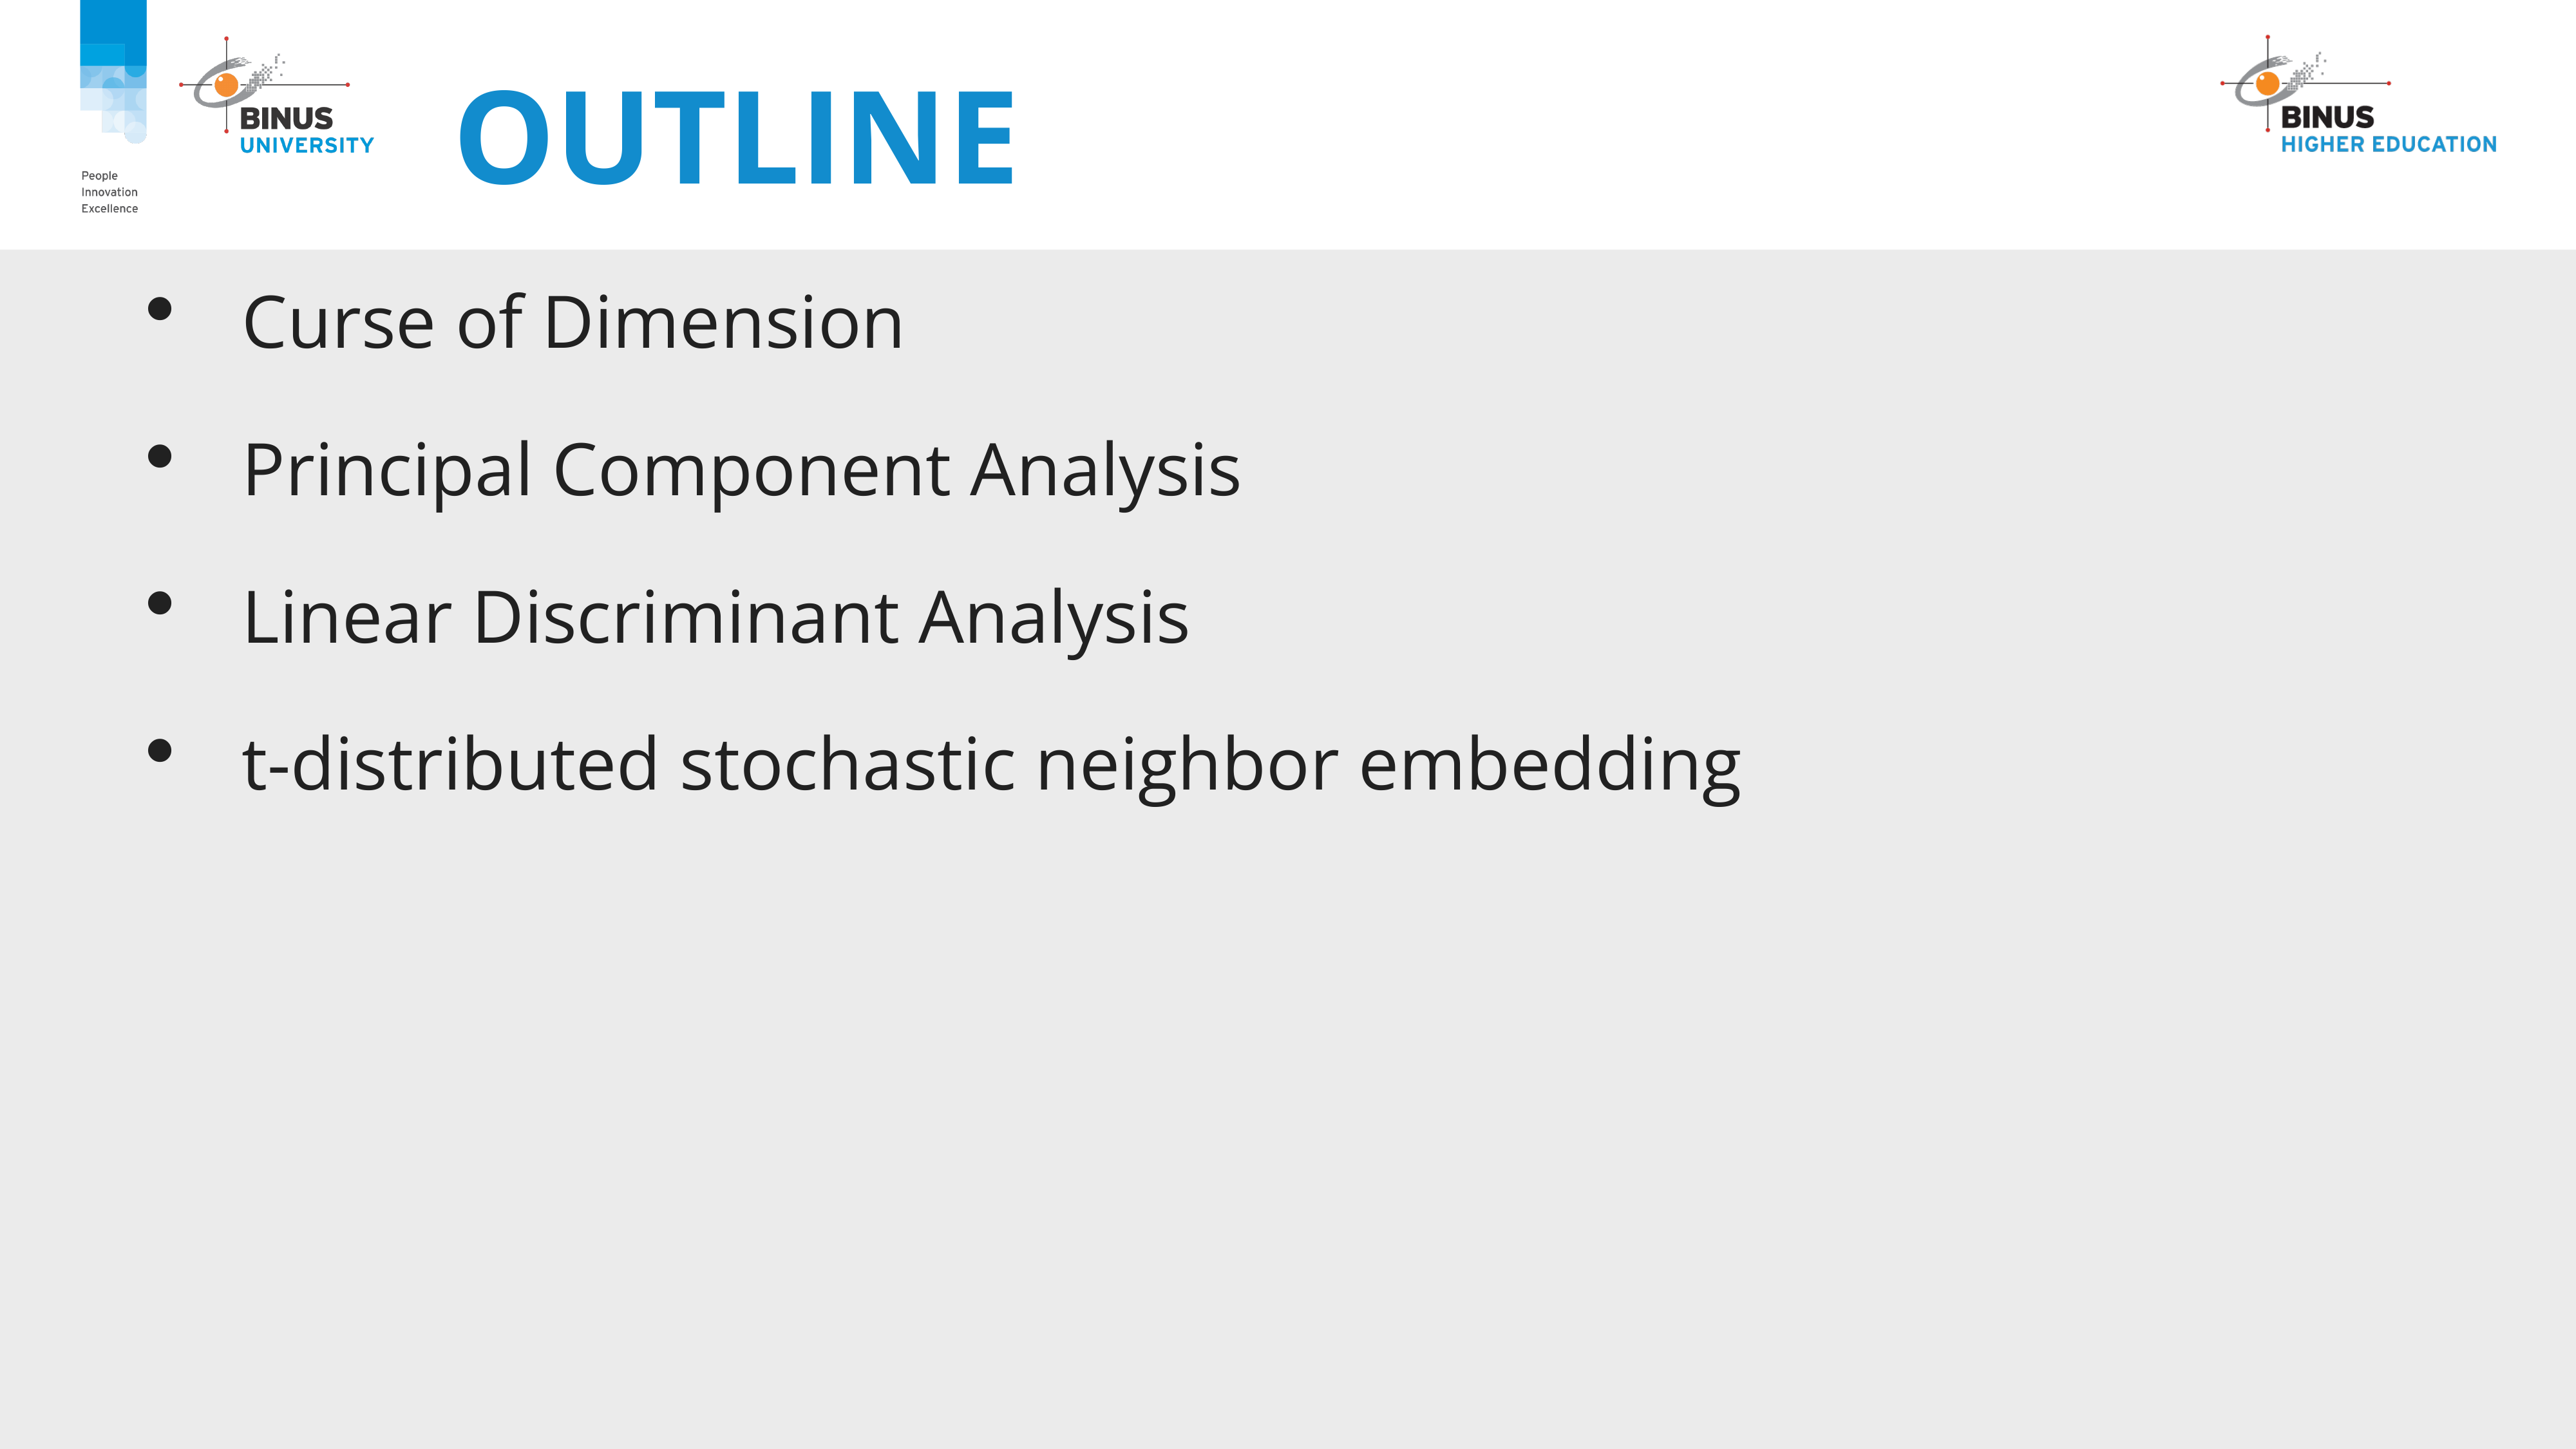

# Outline
Curse of Dimension
Principal Component Analysis
Linear Discriminant Analysis
t-distributed stochastic neighbor embedding